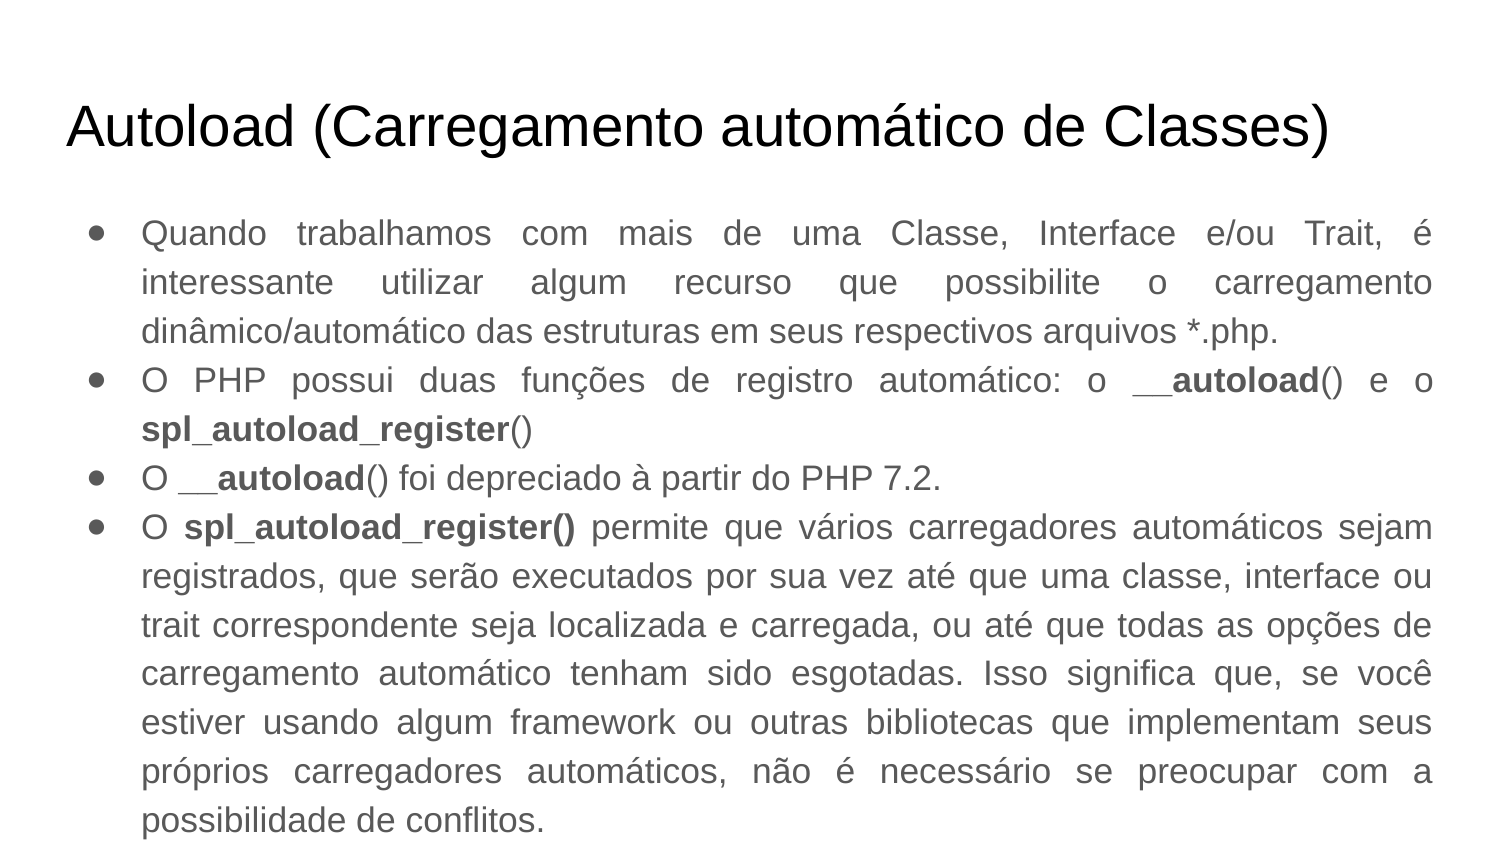

# Autoload (Carregamento automático de Classes)
Quando trabalhamos com mais de uma Classe, Interface e/ou Trait, é interessante utilizar algum recurso que possibilite o carregamento dinâmico/automático das estruturas em seus respectivos arquivos *.php.
O PHP possui duas funções de registro automático: o __autoload() e o spl_autoload_register()
O __autoload() foi depreciado à partir do PHP 7.2.
O spl_autoload_register() permite que vários carregadores automáticos sejam registrados, que serão executados por sua vez até que uma classe, interface ou trait correspondente seja localizada e carregada, ou até que todas as opções de carregamento automático tenham sido esgotadas. Isso significa que, se você estiver usando algum framework ou outras bibliotecas que implementam seus próprios carregadores automáticos, não é necessário se preocupar com a possibilidade de conflitos.